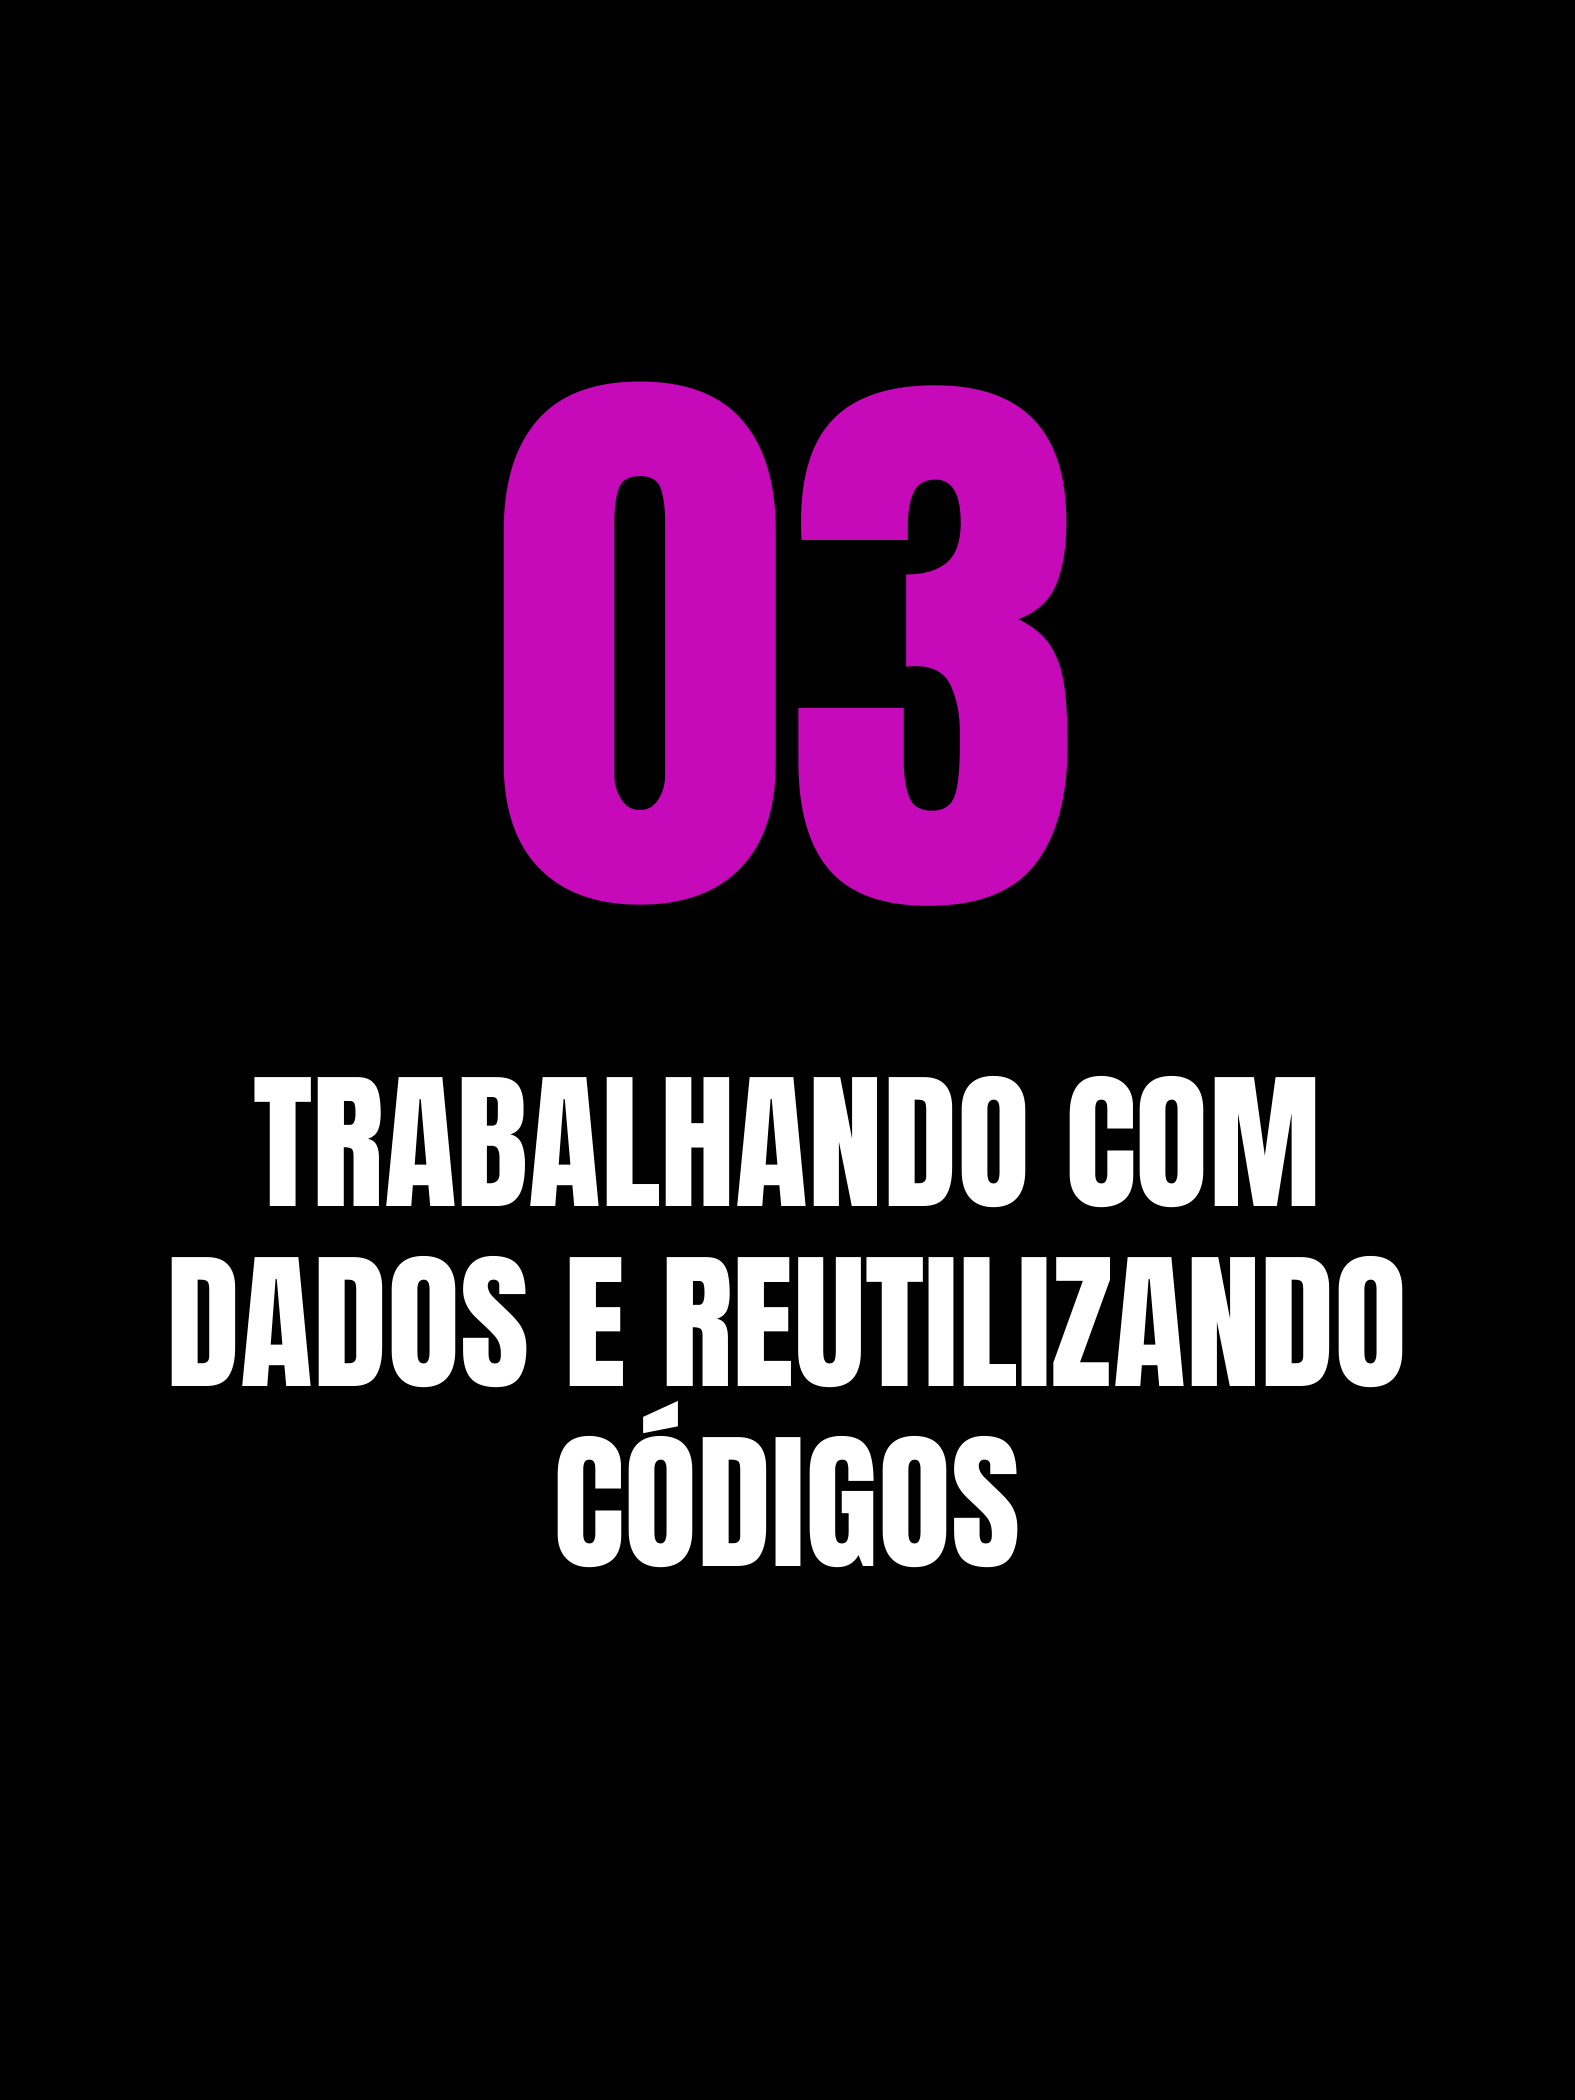

03
TRABALHANDO COM DADOS E REUTILIZANDO CÓDIGOS
Framework Angular
6